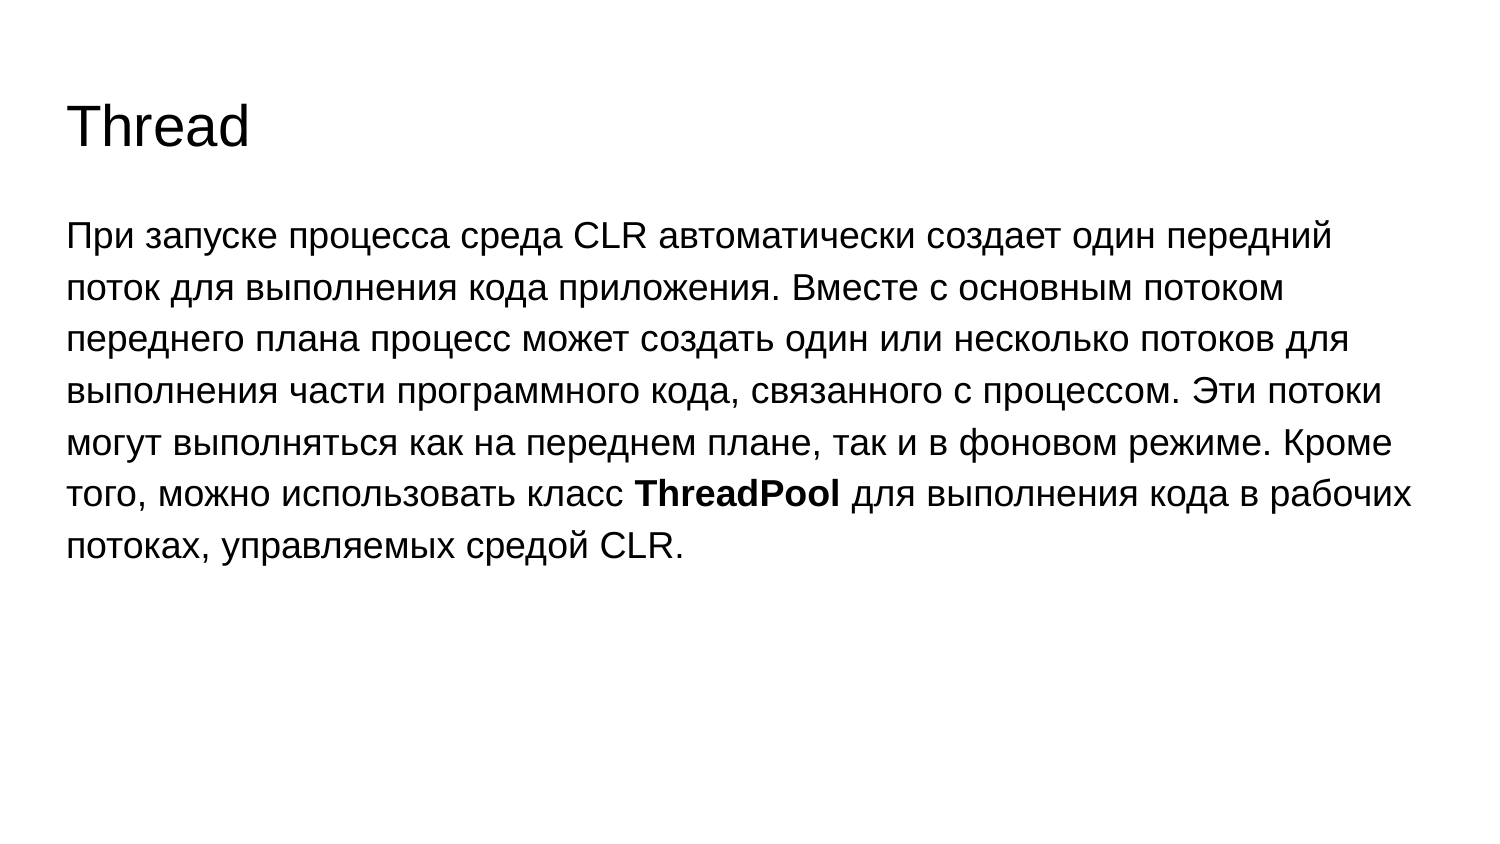

# Thread
При запуске процесса среда CLR автоматически создает один передний поток для выполнения кода приложения. Вместе с основным потоком переднего плана процесс может создать один или несколько потоков для выполнения части программного кода, связанного с процессом. Эти потоки могут выполняться как на переднем плане, так и в фоновом режиме. Кроме того, можно использовать класс ThreadPool для выполнения кода в рабочих потоках, управляемых средой CLR.